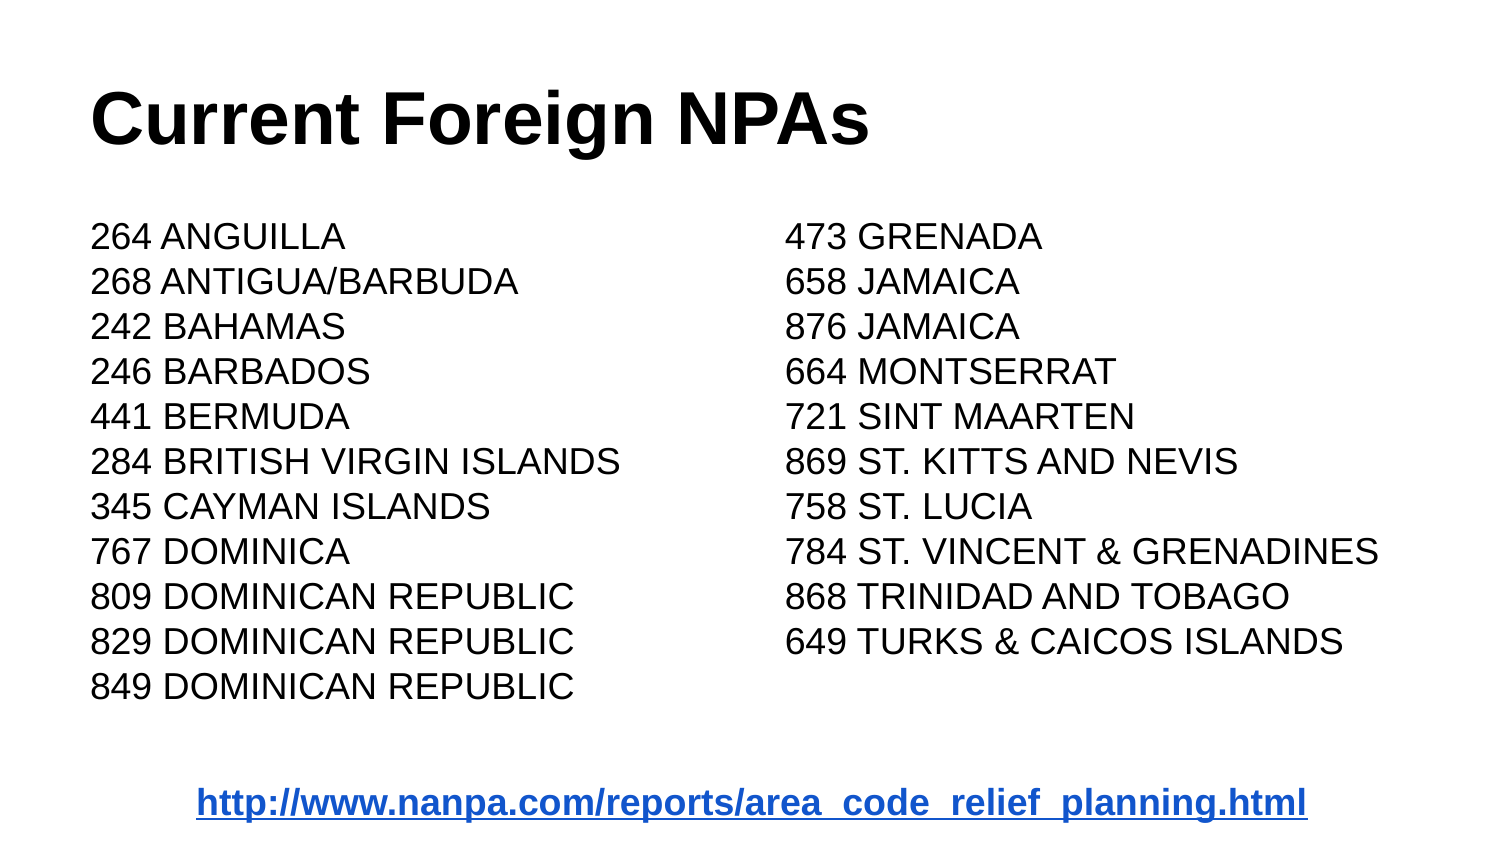

# Current Foreign NPAs
264 ANGUILLA
268 ANTIGUA/BARBUDA
242 BAHAMAS
246 BARBADOS
441 BERMUDA
284 BRITISH VIRGIN ISLANDS
345 CAYMAN ISLANDS
767 DOMINICA
809 DOMINICAN REPUBLIC
829 DOMINICAN REPUBLIC
849 DOMINICAN REPUBLIC

473 GRENADA
658 JAMAICA
876 JAMAICA
664 MONTSERRAT
721 SINT MAARTEN
869 ST. KITTS AND NEVIS
758 ST. LUCIA
784 ST. VINCENT & GRENADINES
868 TRINIDAD AND TOBAGO
649 TURKS & CAICOS ISLANDS
http://www.nanpa.com/reports/area_code_relief_planning.html